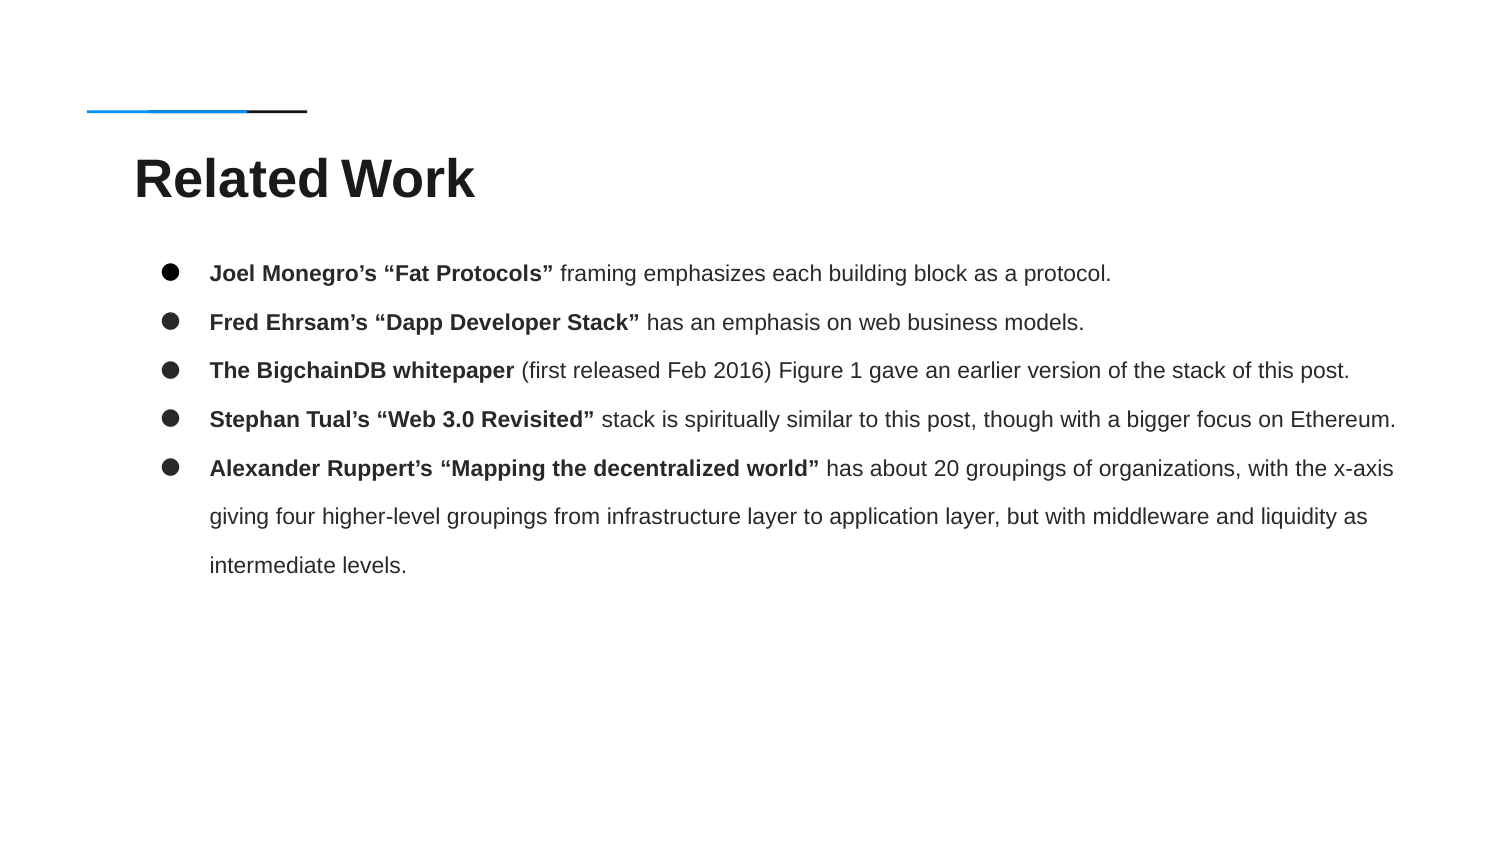

Related Work
Joel Monegro’s “Fat Protocols” framing emphasizes each building block as a protocol.
Fred Ehrsam’s “Dapp Developer Stack” has an emphasis on web business models.
The BigchainDB whitepaper (first released Feb 2016) Figure 1 gave an earlier version of the stack of this post.
Stephan Tual’s “Web 3.0 Revisited” stack is spiritually similar to this post, though with a bigger focus on Ethereum.
Alexander Ruppert’s “Mapping the decentralized world” has about 20 groupings of organizations, with the x-axis giving four higher-level groupings from infrastructure layer to application layer, but with middleware and liquidity as intermediate levels.